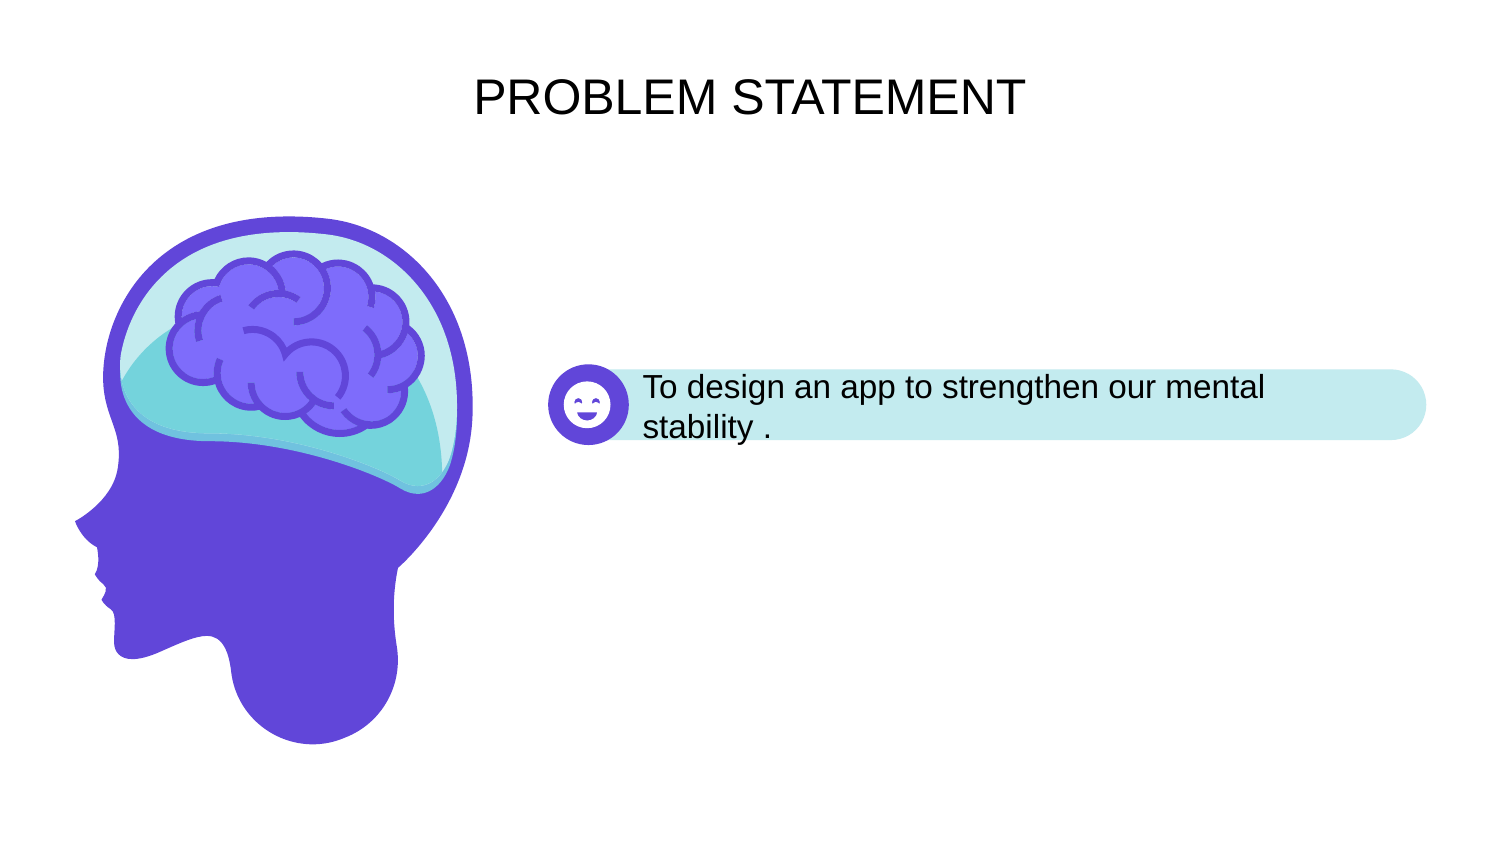

# PROBLEM STATEMENT

To design an app to strengthen our mental stability .